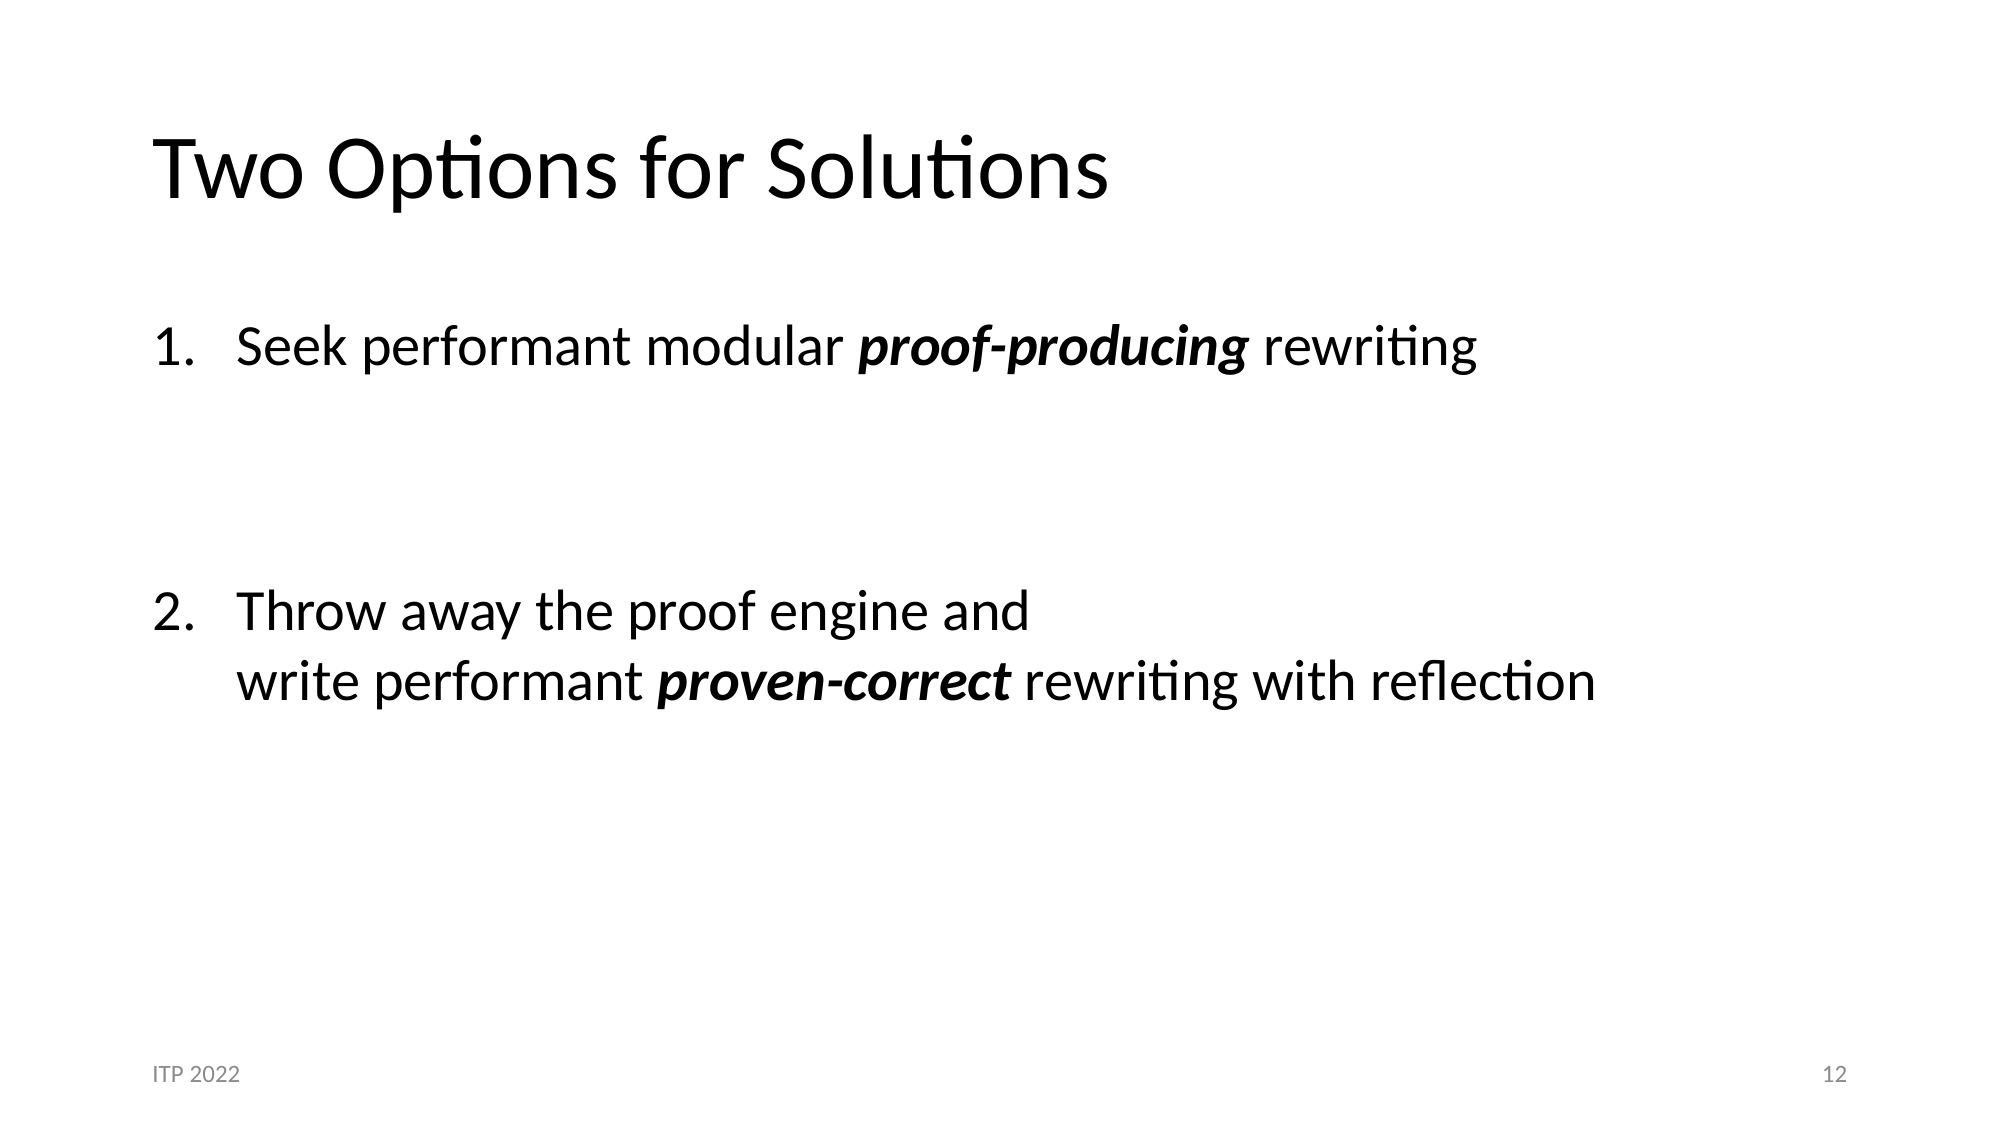

# Two Options for Solutions
Seek performant modular proof-producing rewriting

Throw away the proof engine and
write performant proven-correct rewriting with reflection

ITP 2022
12